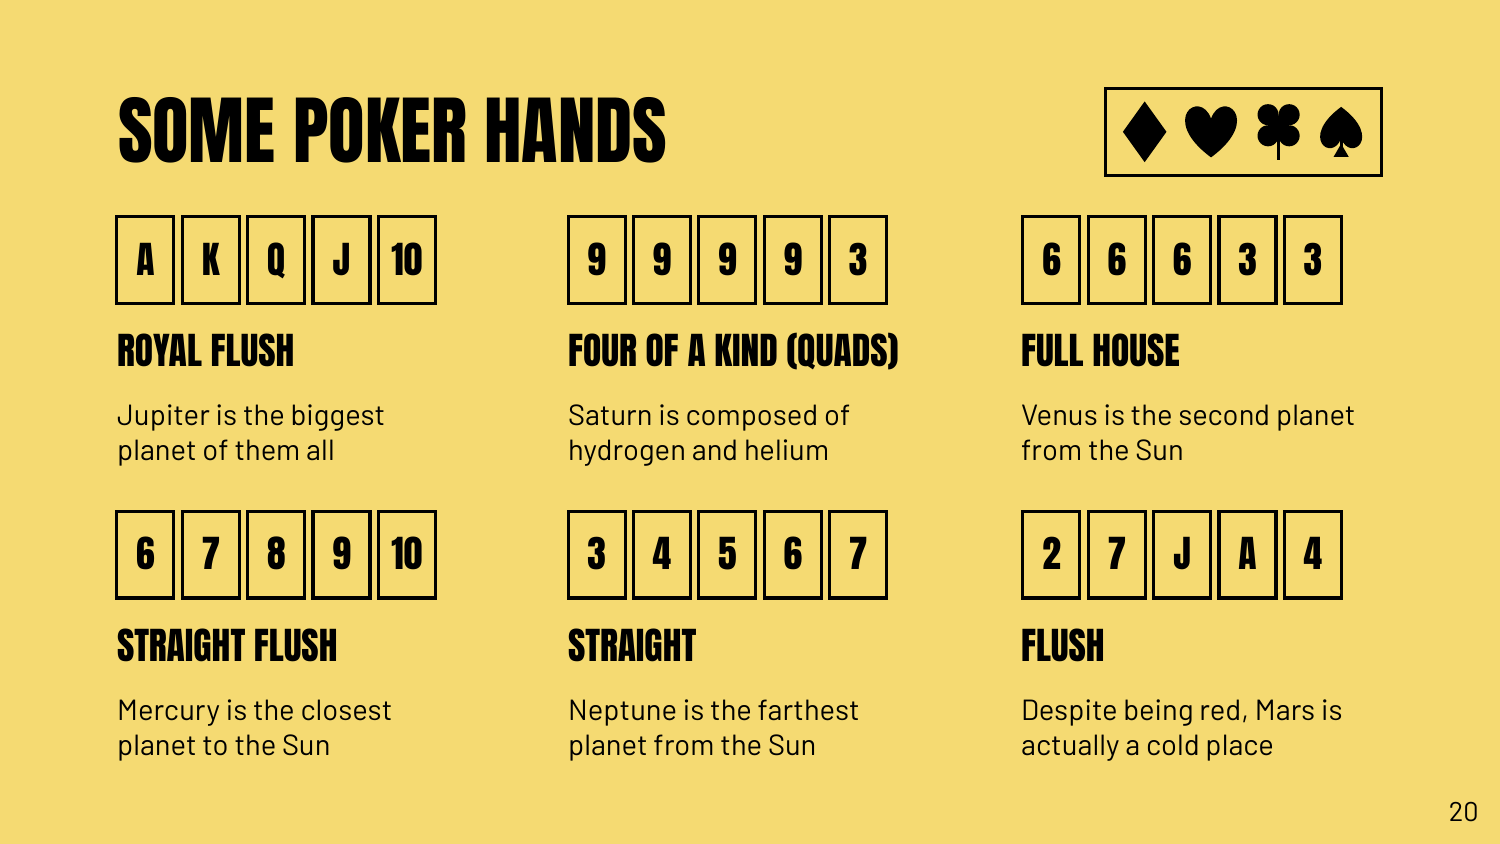

# SOME POKER HANDS

A
K
Q
J
10
9
9
9
9
3
6
6
6
3
3
ROYAL FLUSH
FOUR OF A KIND (QUADS)
FULL HOUSE
Jupiter is the biggest planet of them all
Saturn is composed of hydrogen and helium
Venus is the second planet from the Sun
6
7
8
9
10
3
4
5
6
7
2
7
J
A
4
STRAIGHT FLUSH
STRAIGHT
FLUSH
Despite being red, Mars is actually a cold place
Mercury is the closest planet to the Sun
Neptune is the farthest planet from the Sun
20